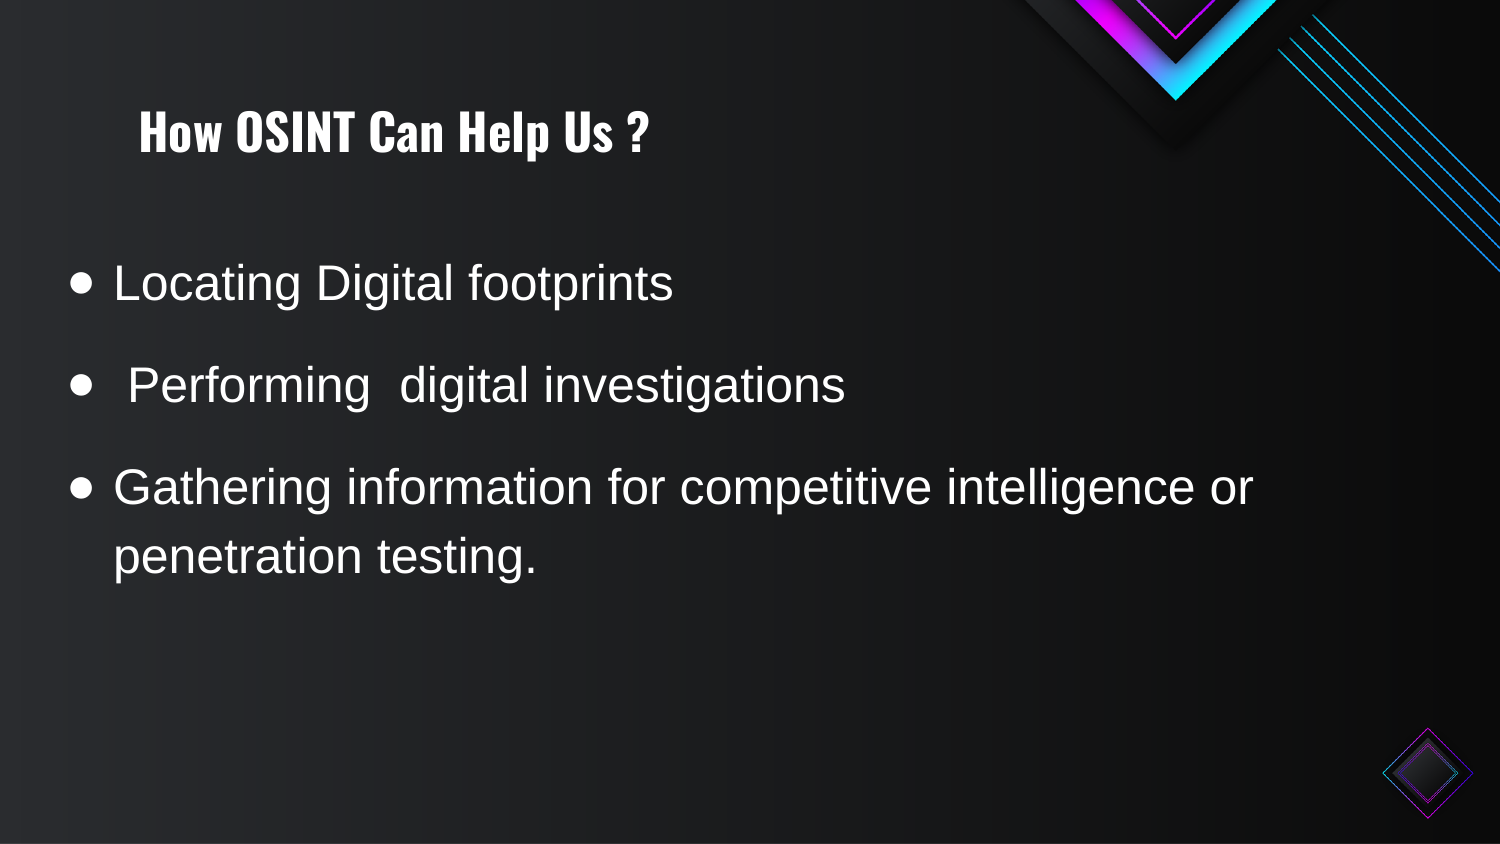

# How OSINT Can Help Us ?
Locating Digital footprints
 Performing  digital investigations
Gathering information for competitive intelligence or penetration testing.